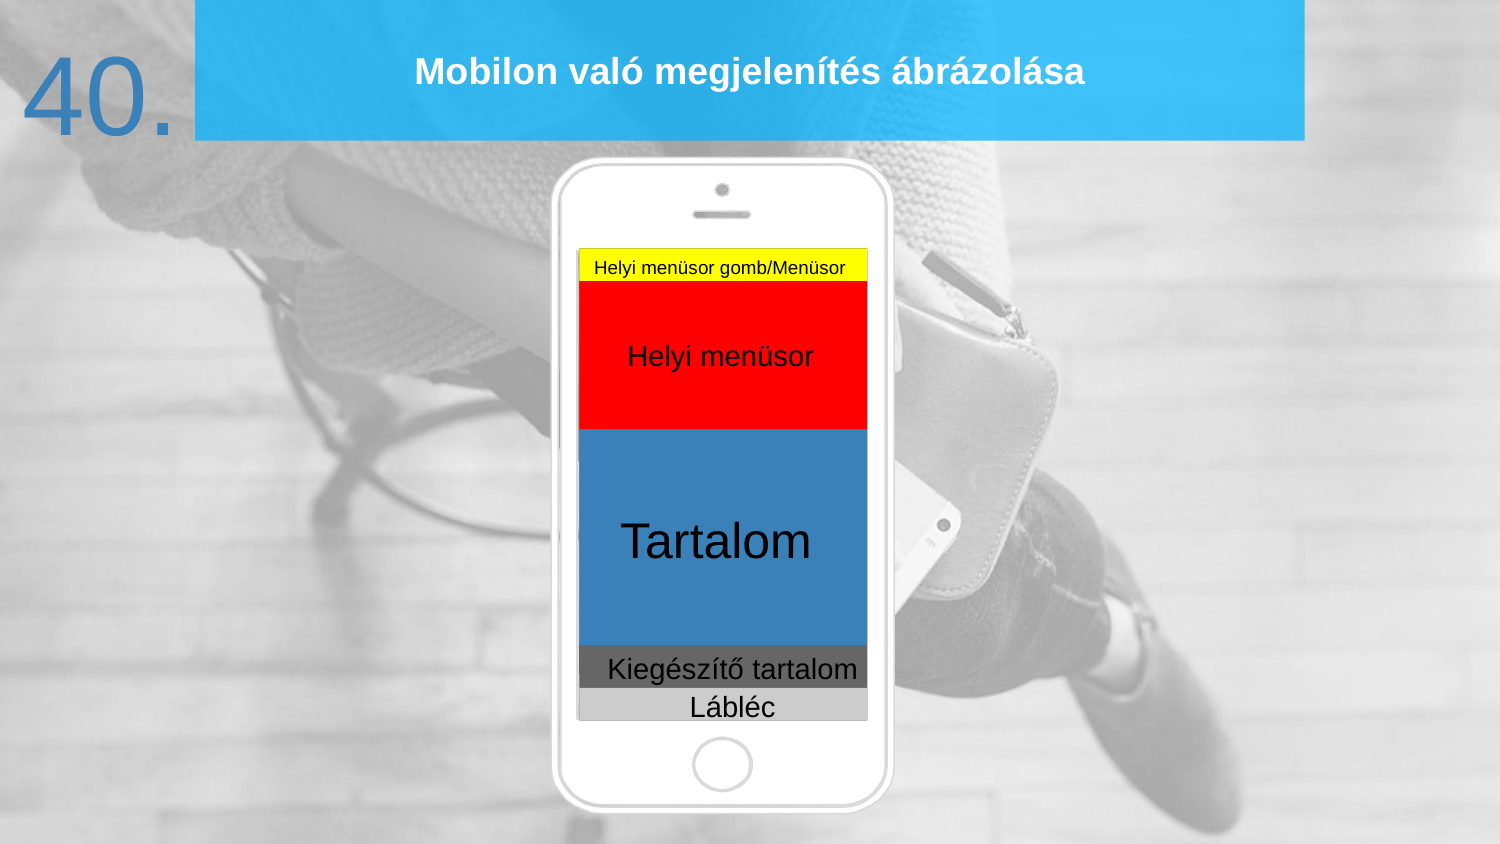

40.
# Mobilon való megjelenítés ábrázolása

Helyi menüsor gomb/Menüsor

Helyi menüsor

Tartalom
Kiegészítő tartalom

Lábléc